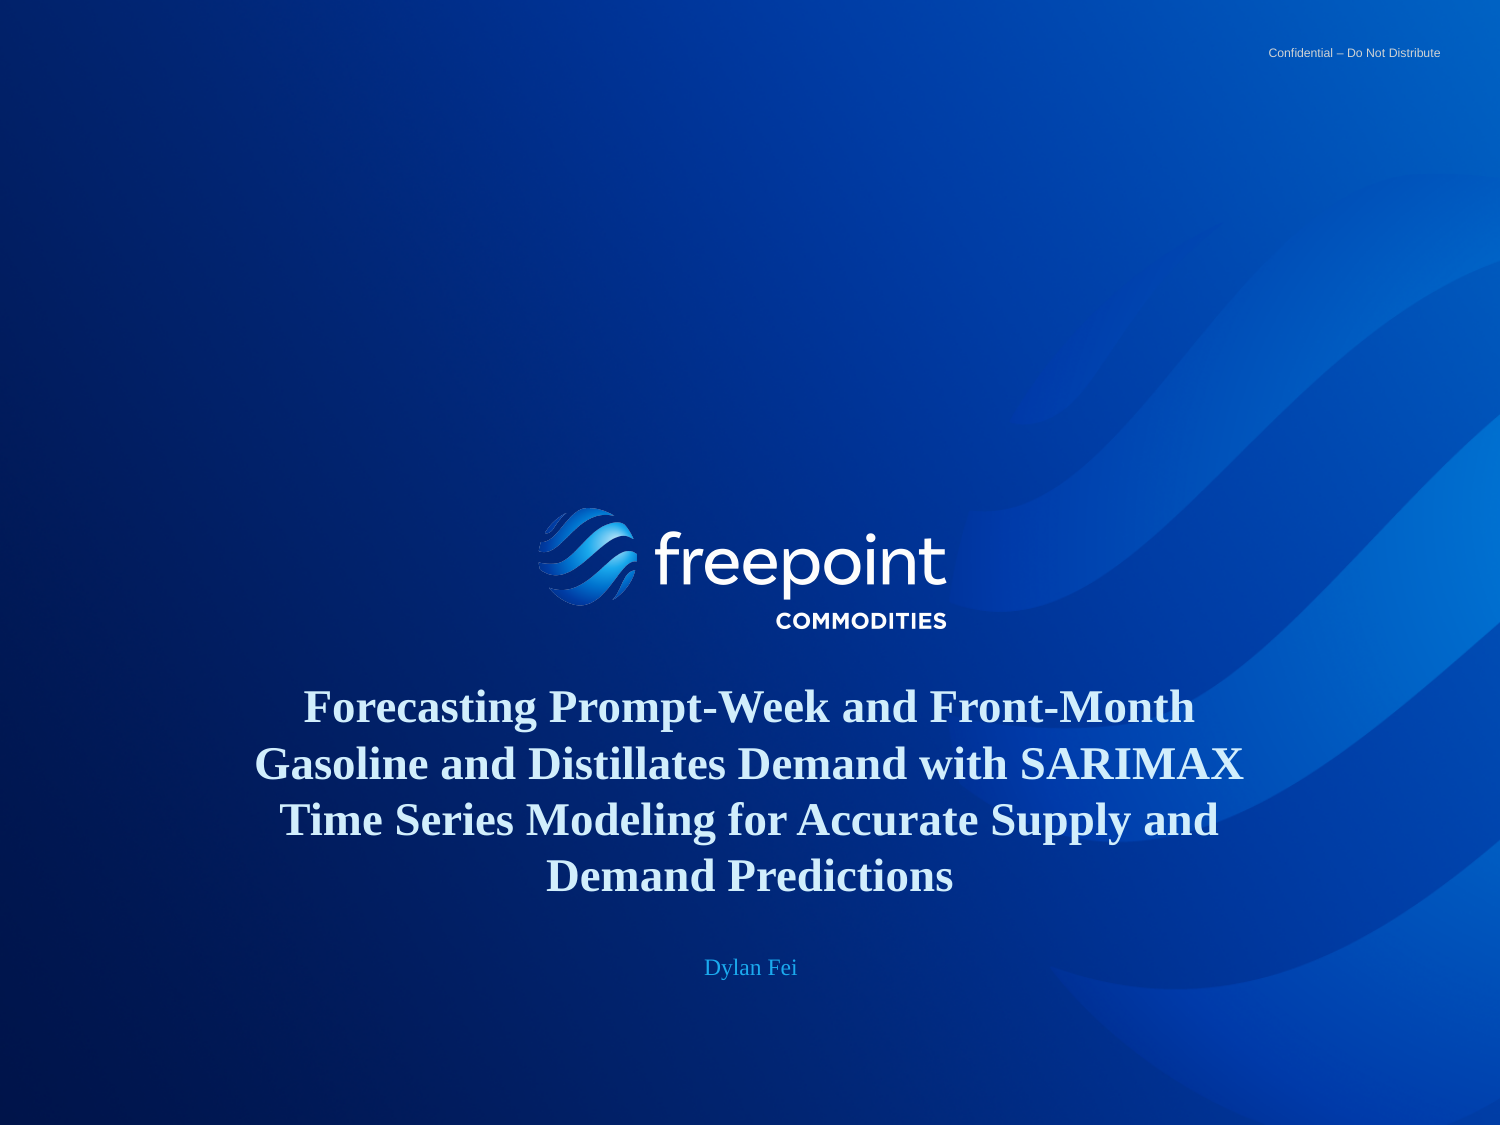

Forecasting Prompt-Week and Front-Month Gasoline and Distillates Demand with SARIMAX Time Series Modeling for Accurate Supply and Demand Predictions
Dylan Fei